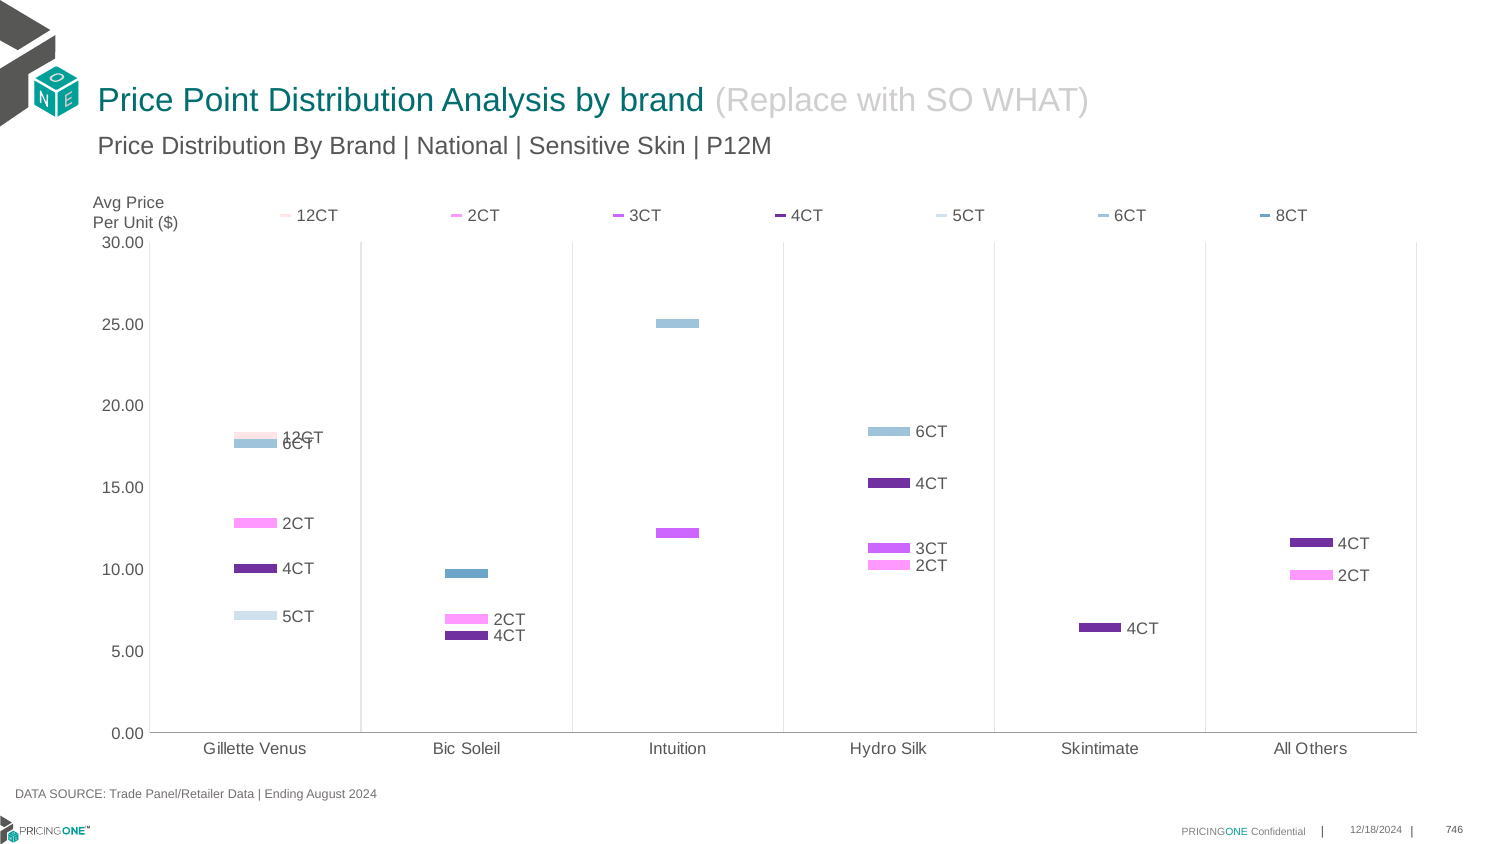

# Price Point Distribution Analysis by brand (Replace with SO WHAT)
Price Distribution By Brand | National | Sensitive Skin | P12M

### Chart

| Category | 12CT | 2CT | 3CT | 4CT | 5CT | 6CT | 8CT |
|---|---|---|---|---|---|---|---|
| Gillette Venus | 18.066252827036315 | 12.816080849589051 | None | 10.035625640338862 | 7.152491654757674 | 17.68530824519036 | None |
| Bic Soleil | None | 6.943272829507556 | None | 5.9584112834814285 | None | None | 9.739595245154096 |
| Intuition | None | None | 12.215345086268336 | None | None | 25.005722827560433 | None |
| Hydro Silk | None | 10.255071805694879 | 11.297820833420893 | 15.254690472312575 | None | 18.42111978612875 | None |
| Skintimate | None | None | None | 6.414175819401282 | None | None | None |
| All Others | None | 9.644538903584785 | None | 11.609499228669751 | None | None | None |
Avg Price
Per Unit ($)
DATA SOURCE: Trade Panel/Retailer Data | Ending August 2024
12/18/2024
746